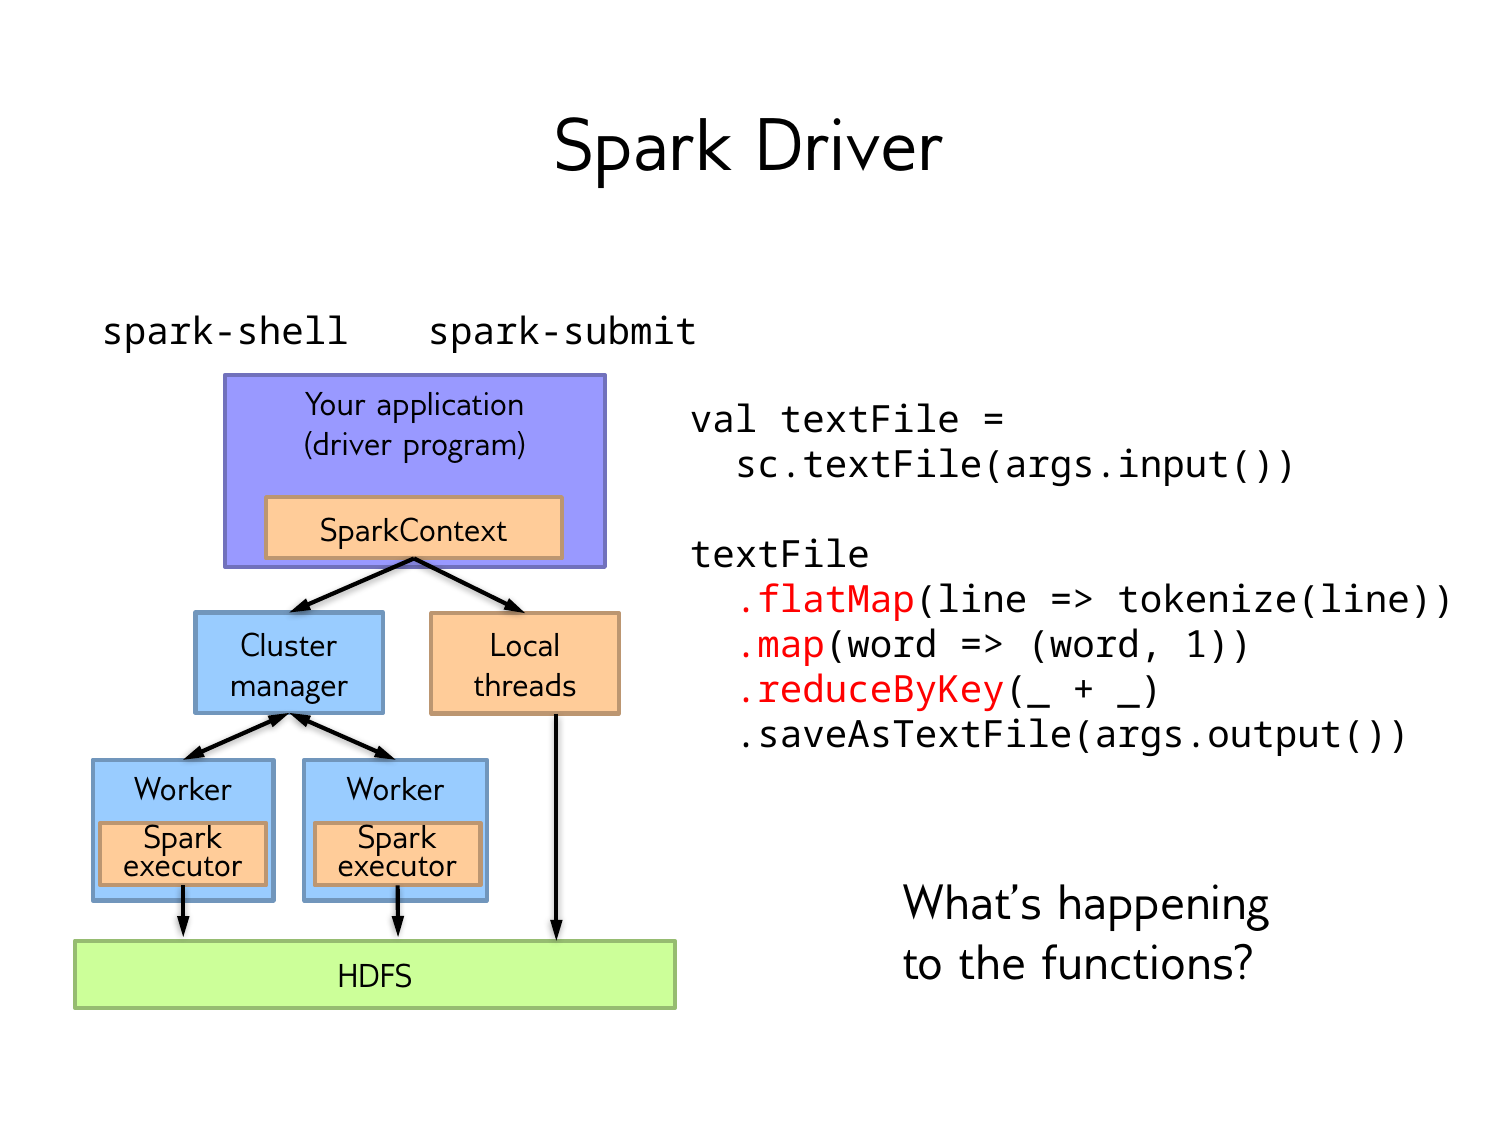

Spark Driver
spark-shell
spark-submit
Your application
(driver program)
val textFile =
  sc.textFile(args.input())

textFile
  .flatMap(line => tokenize(line))
  .map(word => (word, 1))
  .reduceByKey(_ + _)
  .saveAsTextFile(args.output())
SparkContext
Cluster manager
Local threads
Worker
Worker
Spark executor
Spark executor
What’s happening to the functions?
HDFS